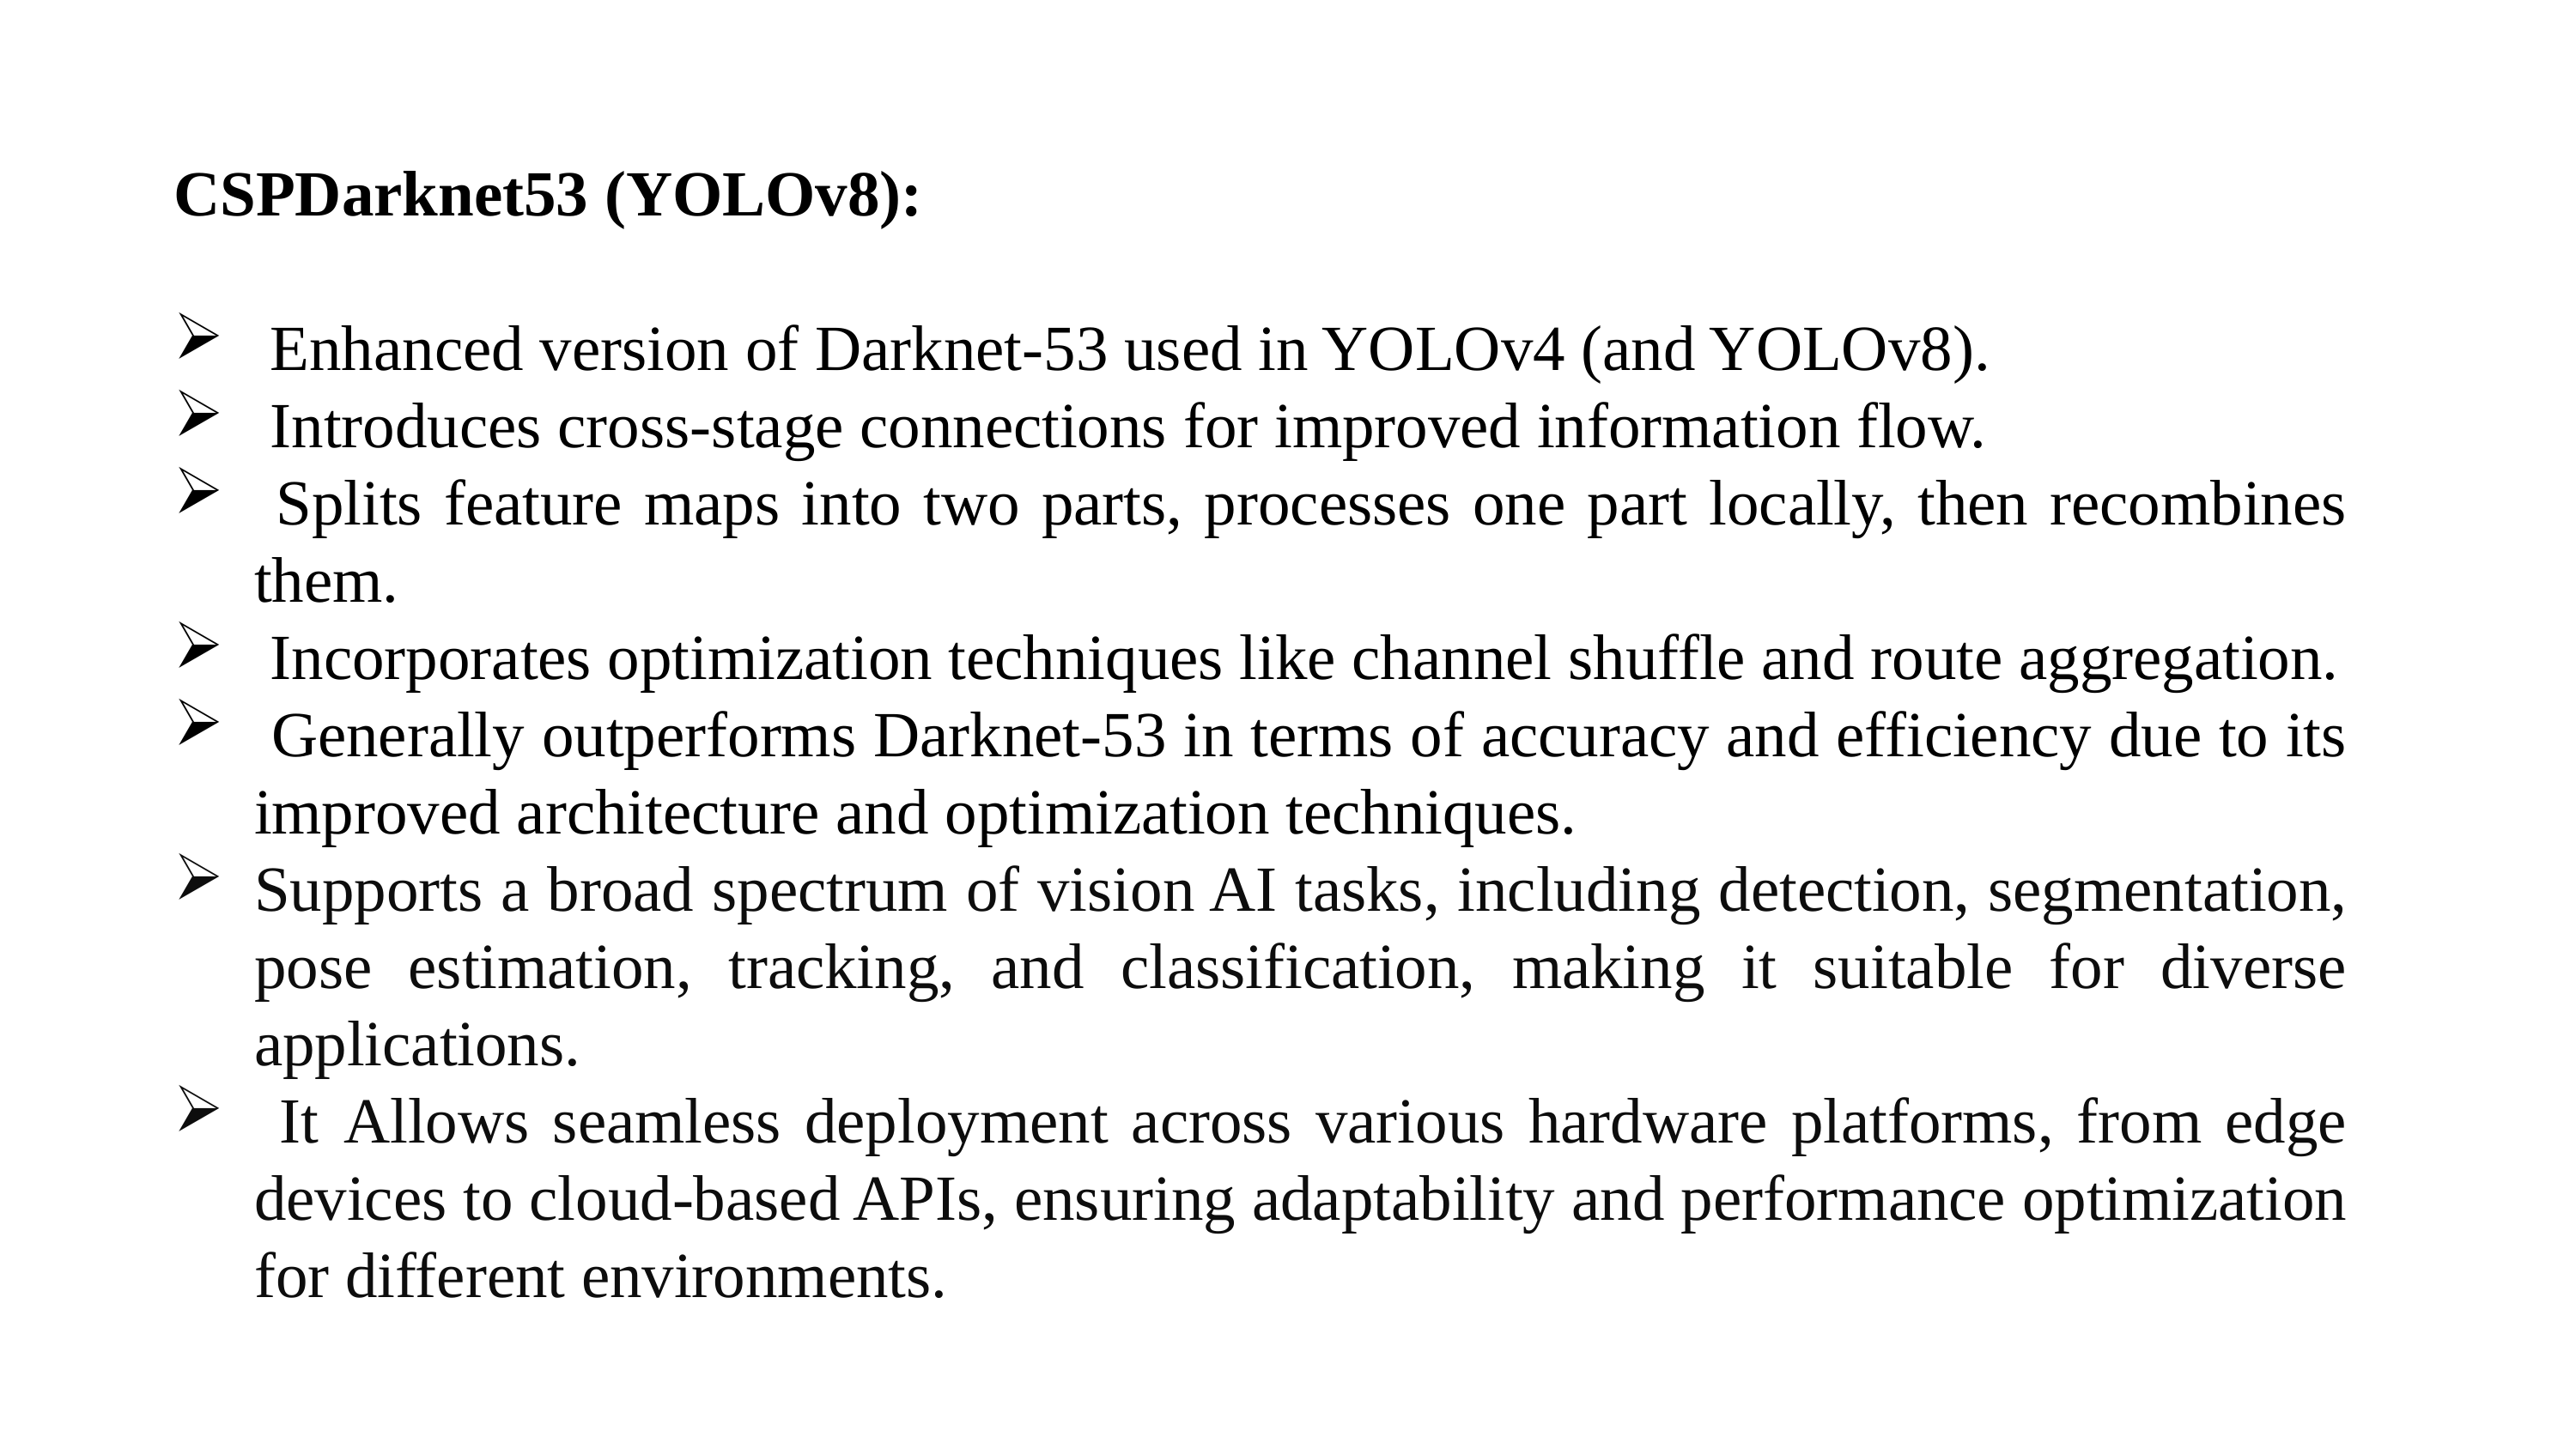

CSPDarknet53 (YOLOv8):

 Enhanced version of Darknet-53 used in YOLOv4 (and YOLOv8).
 Introduces cross-stage connections for improved information flow.
 Splits feature maps into two parts, processes one part locally, then recombines them.
 Incorporates optimization techniques like channel shuffle and route aggregation.
 Generally outperforms Darknet-53 in terms of accuracy and efficiency due to its improved architecture and optimization techniques.
Supports a broad spectrum of vision AI tasks, including detection, segmentation, pose estimation, tracking, and classification, making it suitable for diverse applications.
 It Allows seamless deployment across various hardware platforms, from edge devices to cloud-based APIs, ensuring adaptability and performance optimization for different environments.